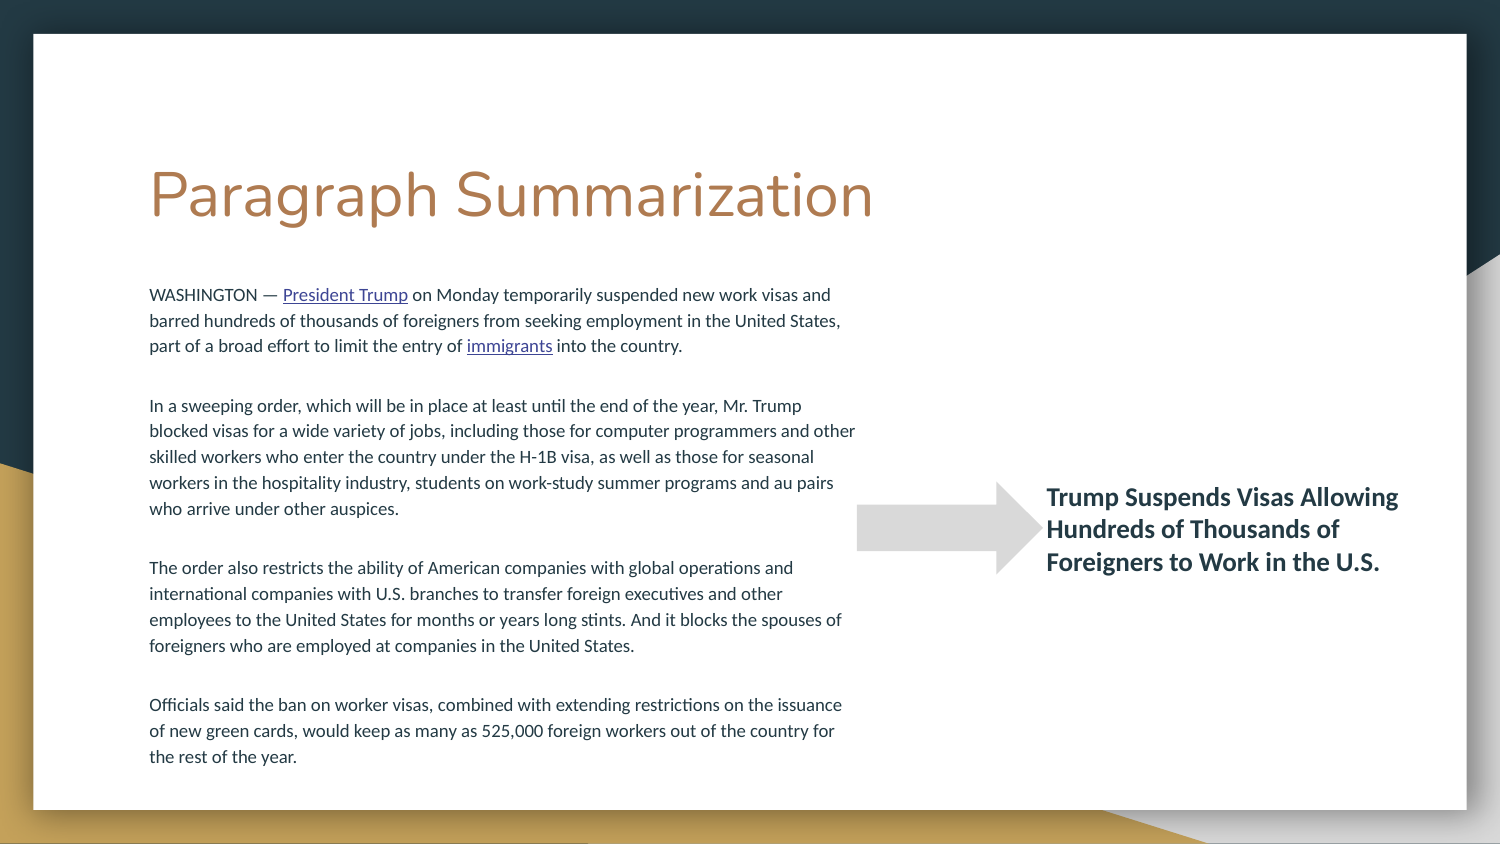

# Paragraph Summarization
WASHINGTON — President Trump on Monday temporarily suspended new work visas and barred hundreds of thousands of foreigners from seeking employment in the United States, part of a broad effort to limit the entry of immigrants into the country.
In a sweeping order, which will be in place at least until the end of the year, Mr. Trump blocked visas for a wide variety of jobs, including those for computer programmers and other skilled workers who enter the country under the H-1B visa, as well as those for seasonal workers in the hospitality industry, students on work-study summer programs and au pairs who arrive under other auspices.
The order also restricts the ability of American companies with global operations and international companies with U.S. branches to transfer foreign executives and other employees to the United States for months or years long stints. And it blocks the spouses of foreigners who are employed at companies in the United States.
Officials said the ban on worker visas, combined with extending restrictions on the issuance of new green cards, would keep as many as 525,000 foreign workers out of the country for the rest of the year.
Trump Suspends Visas Allowing Hundreds of Thousands of Foreigners to Work in the U.S.